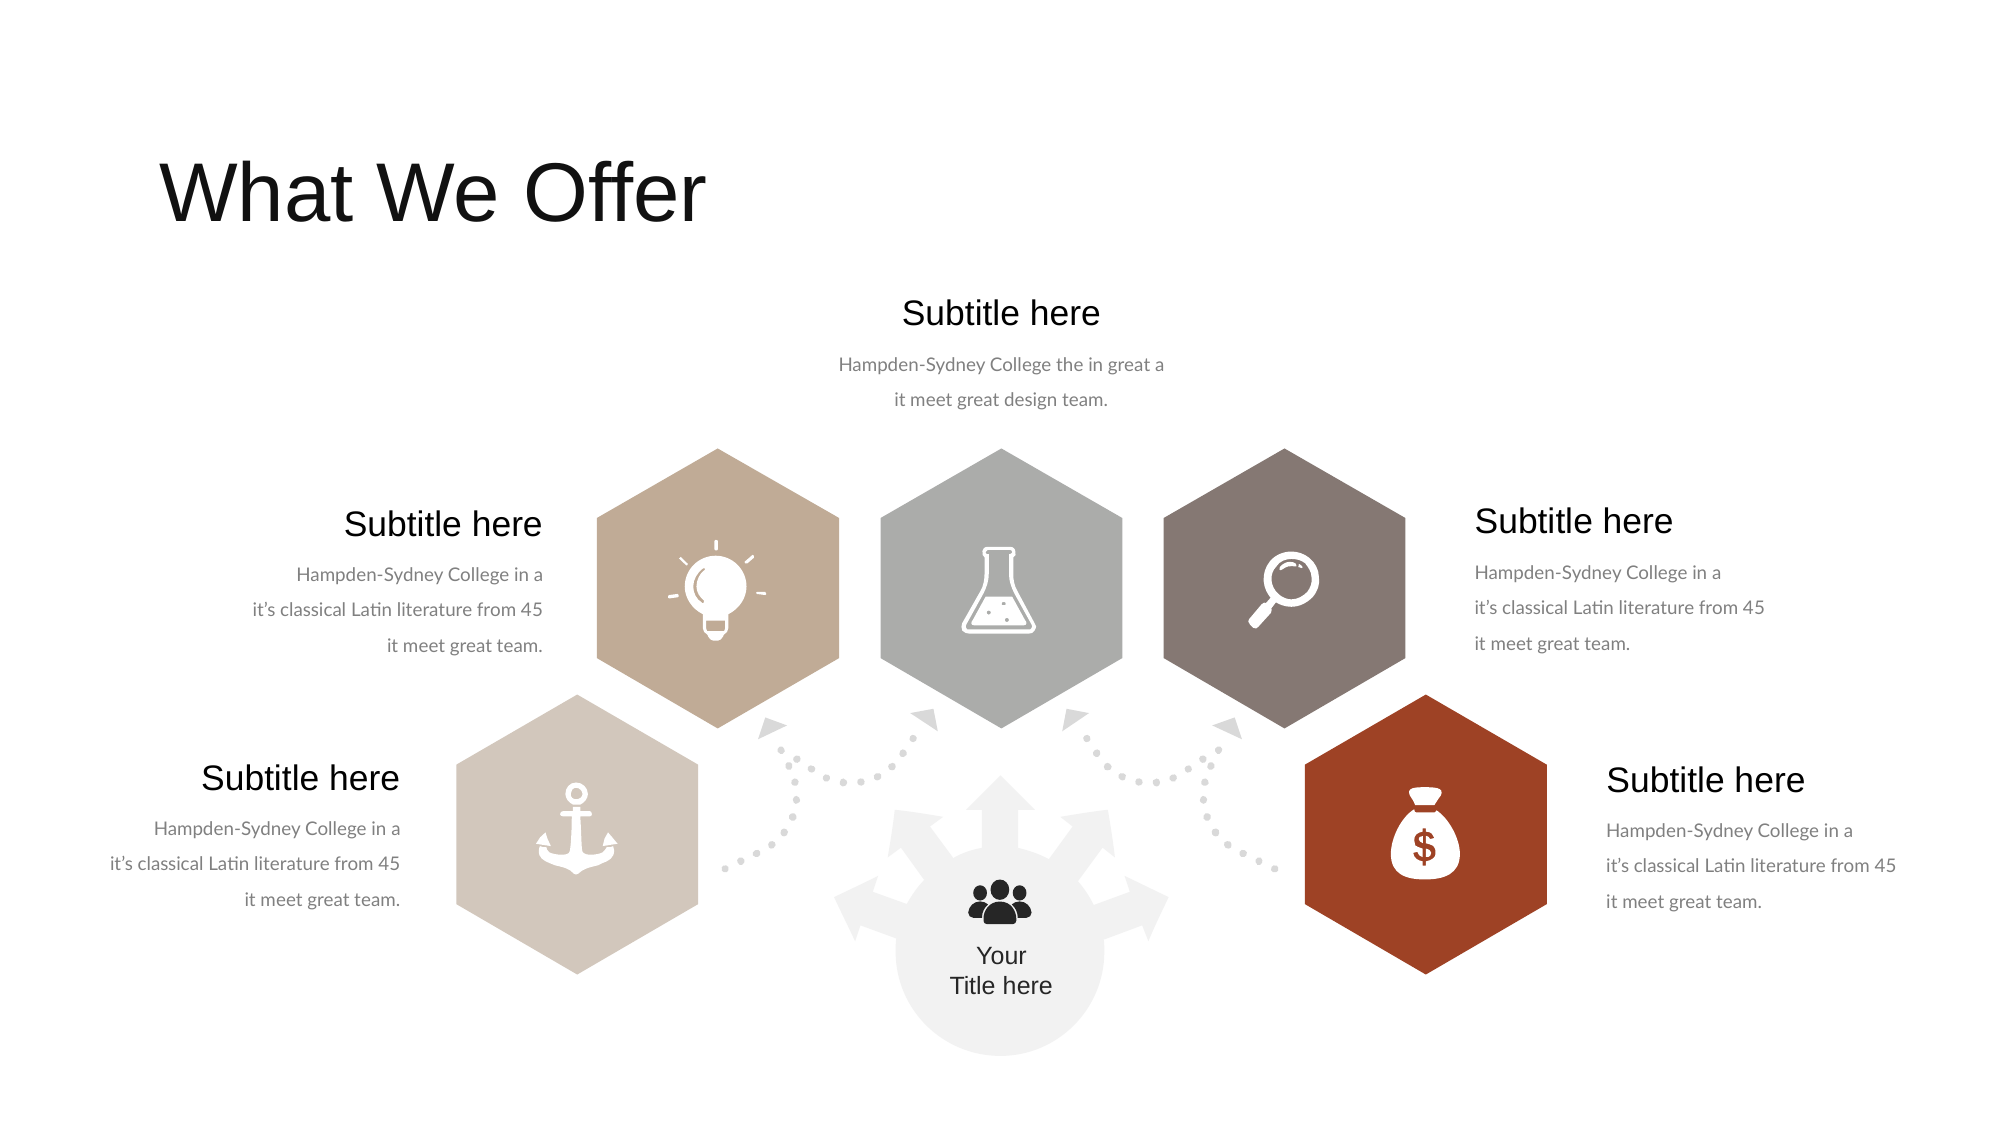

What We Offer
Subtitle here
Hampden-Sydney College the in great a
it meet great design team.

Subtitle here
Subtitle here

Hampden-Sydney College in a
it’s classical Latin literature from 45
it meet great team.
Hampden-Sydney College in a
it’s classical Latin literature from 45
it meet great team.

Subtitle here
Subtitle here

Hampden-Sydney College in a
it’s classical Latin literature from 45
it meet great team.
Hampden-Sydney College in a
it’s classical Latin literature from 45
it meet great team.

Your
Title here